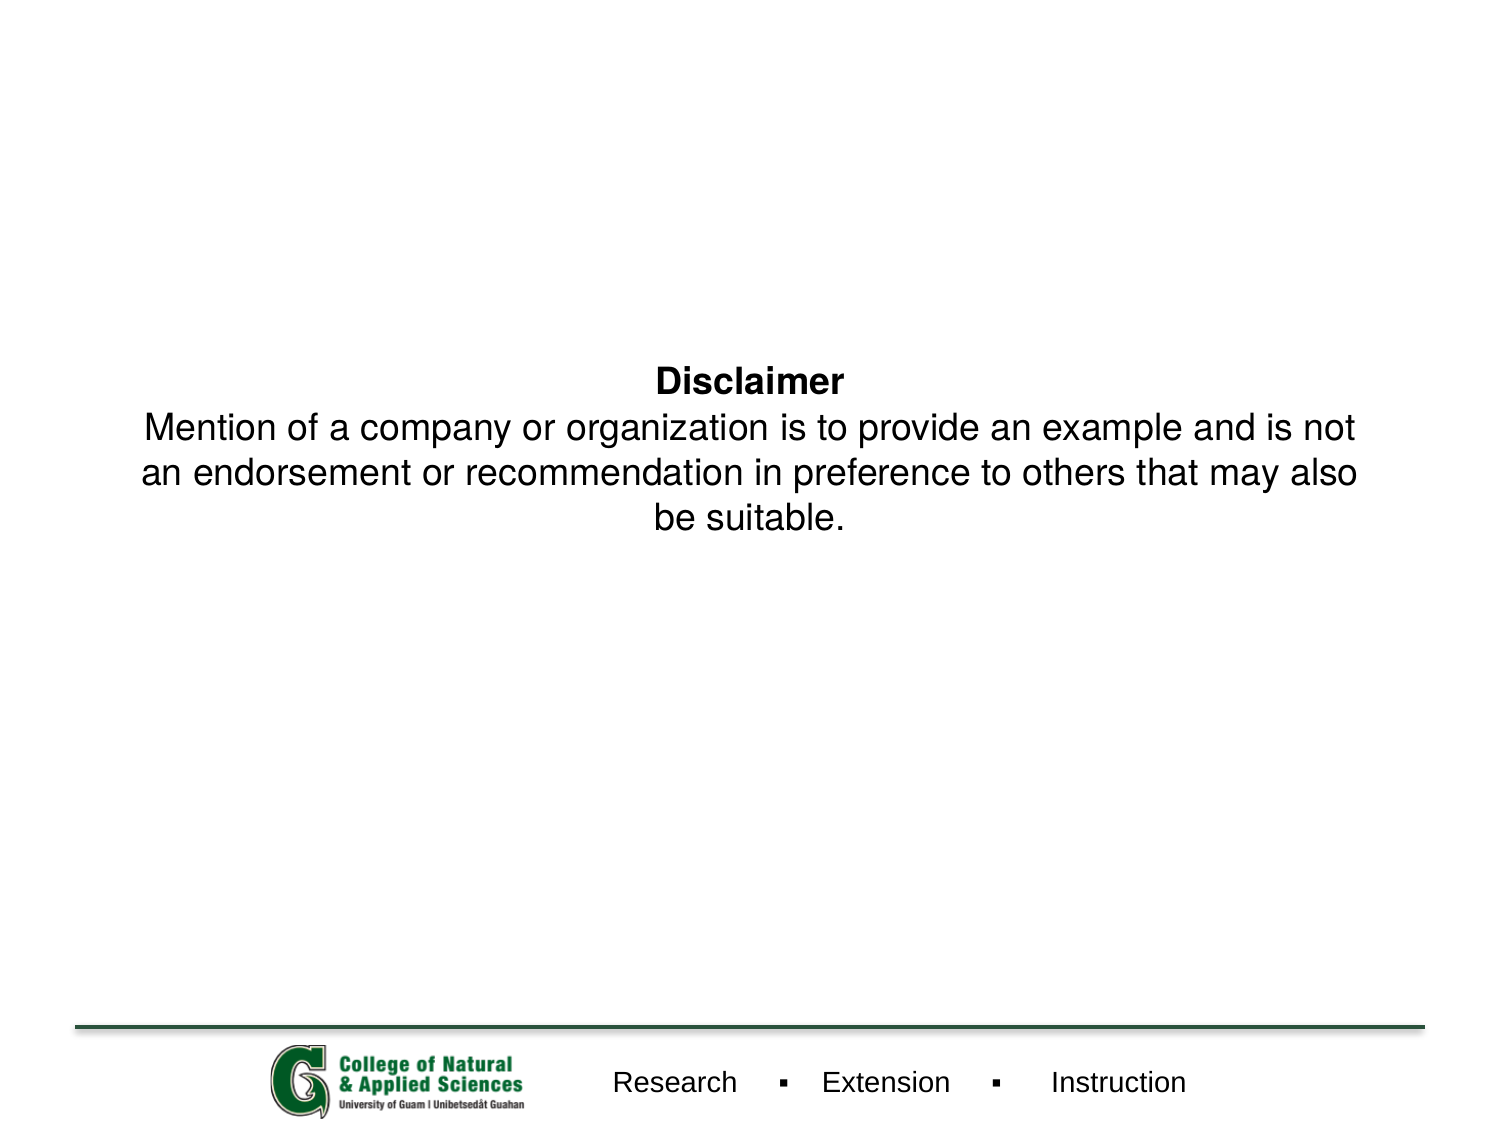

# Disclaimer Mention of a company or organization is to provide an example and is not an endorsement or recommenda­tion in preference to others that may also be suitable.